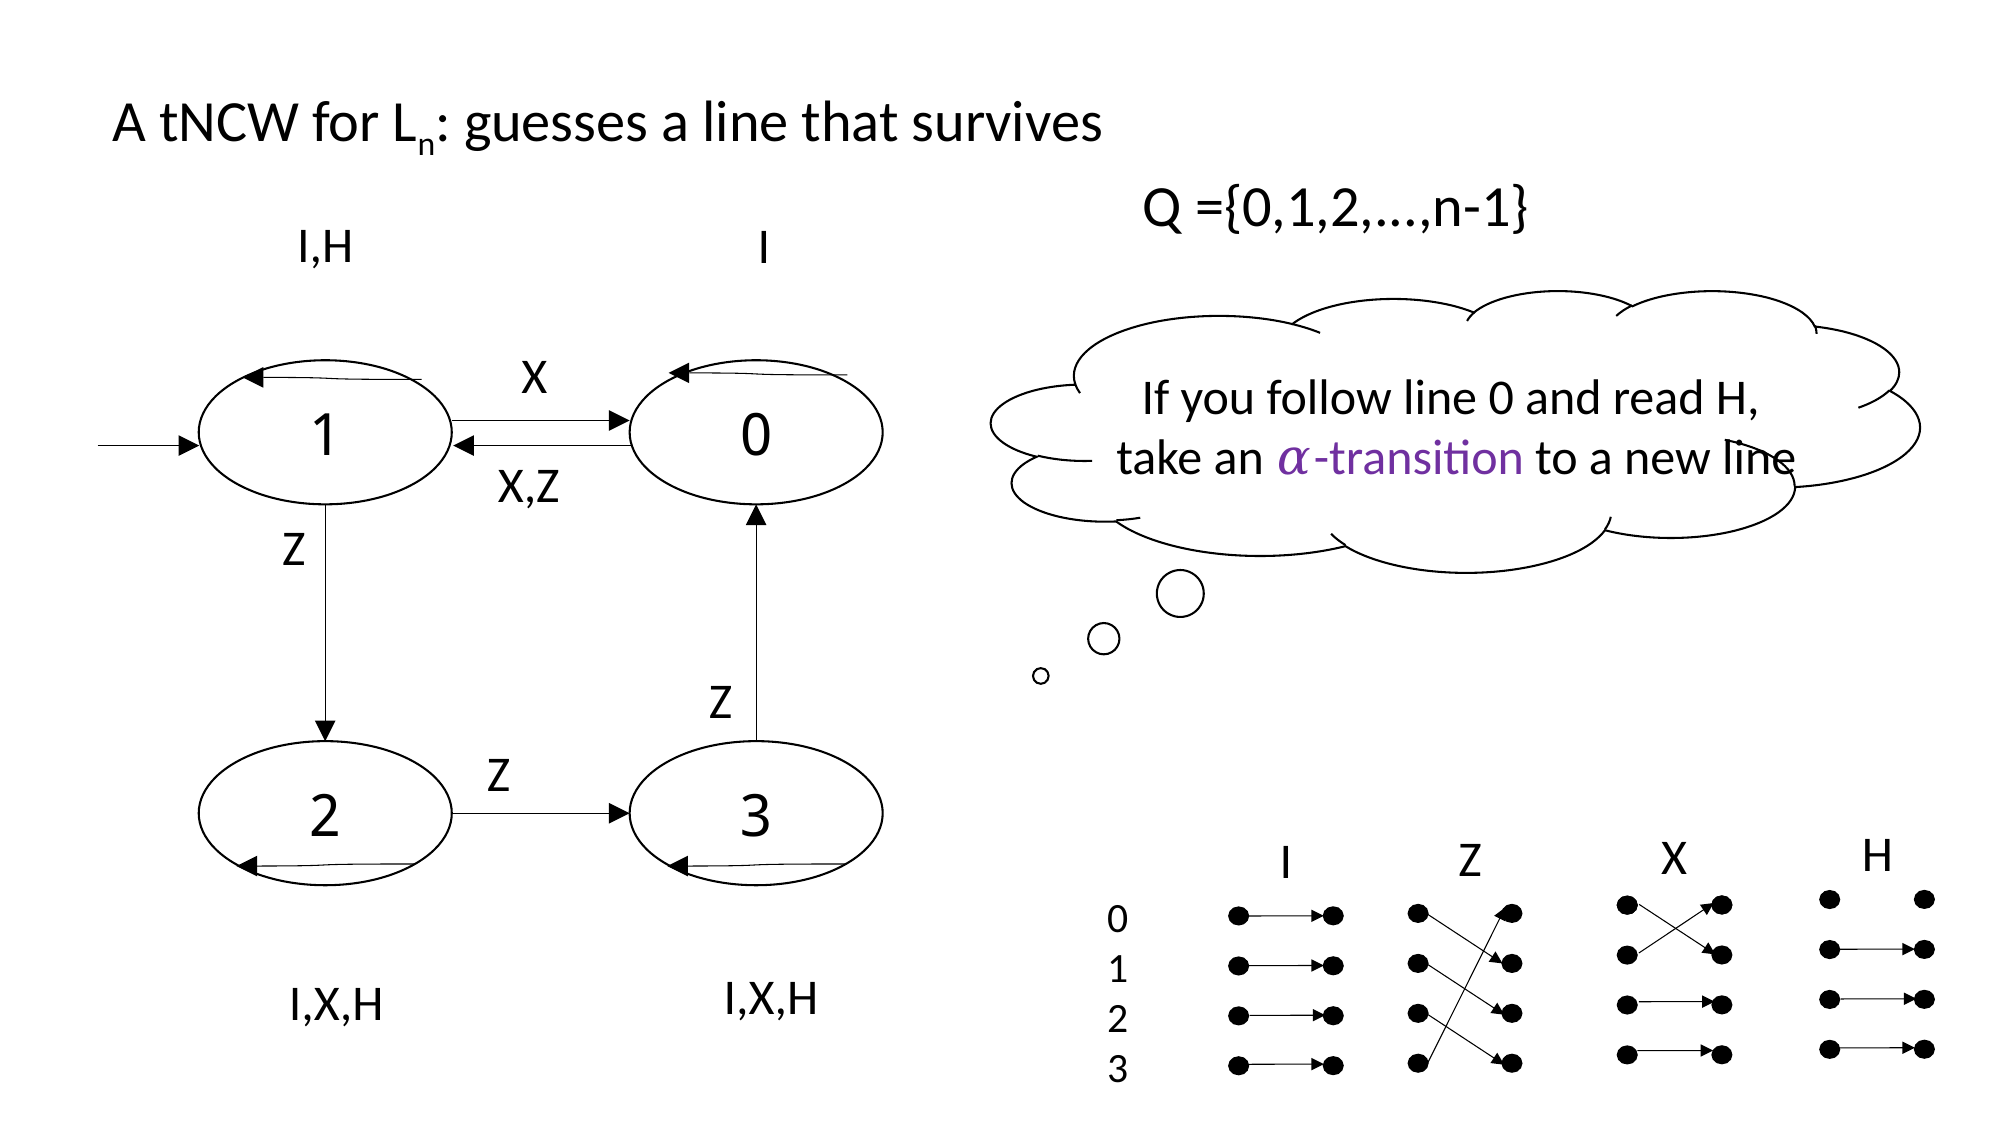

A tNCW for Ln: guesses a line that survives
Q ={0,1,2,...,n-1}
I,H
I

If you follow line 0 and read H,
take an 𝛼-transition to a new line
X

1
0
X,Z
Z
Z
Z

2
3
H
X
Z
I

0

1

2

3

I,X,H

I,X,H